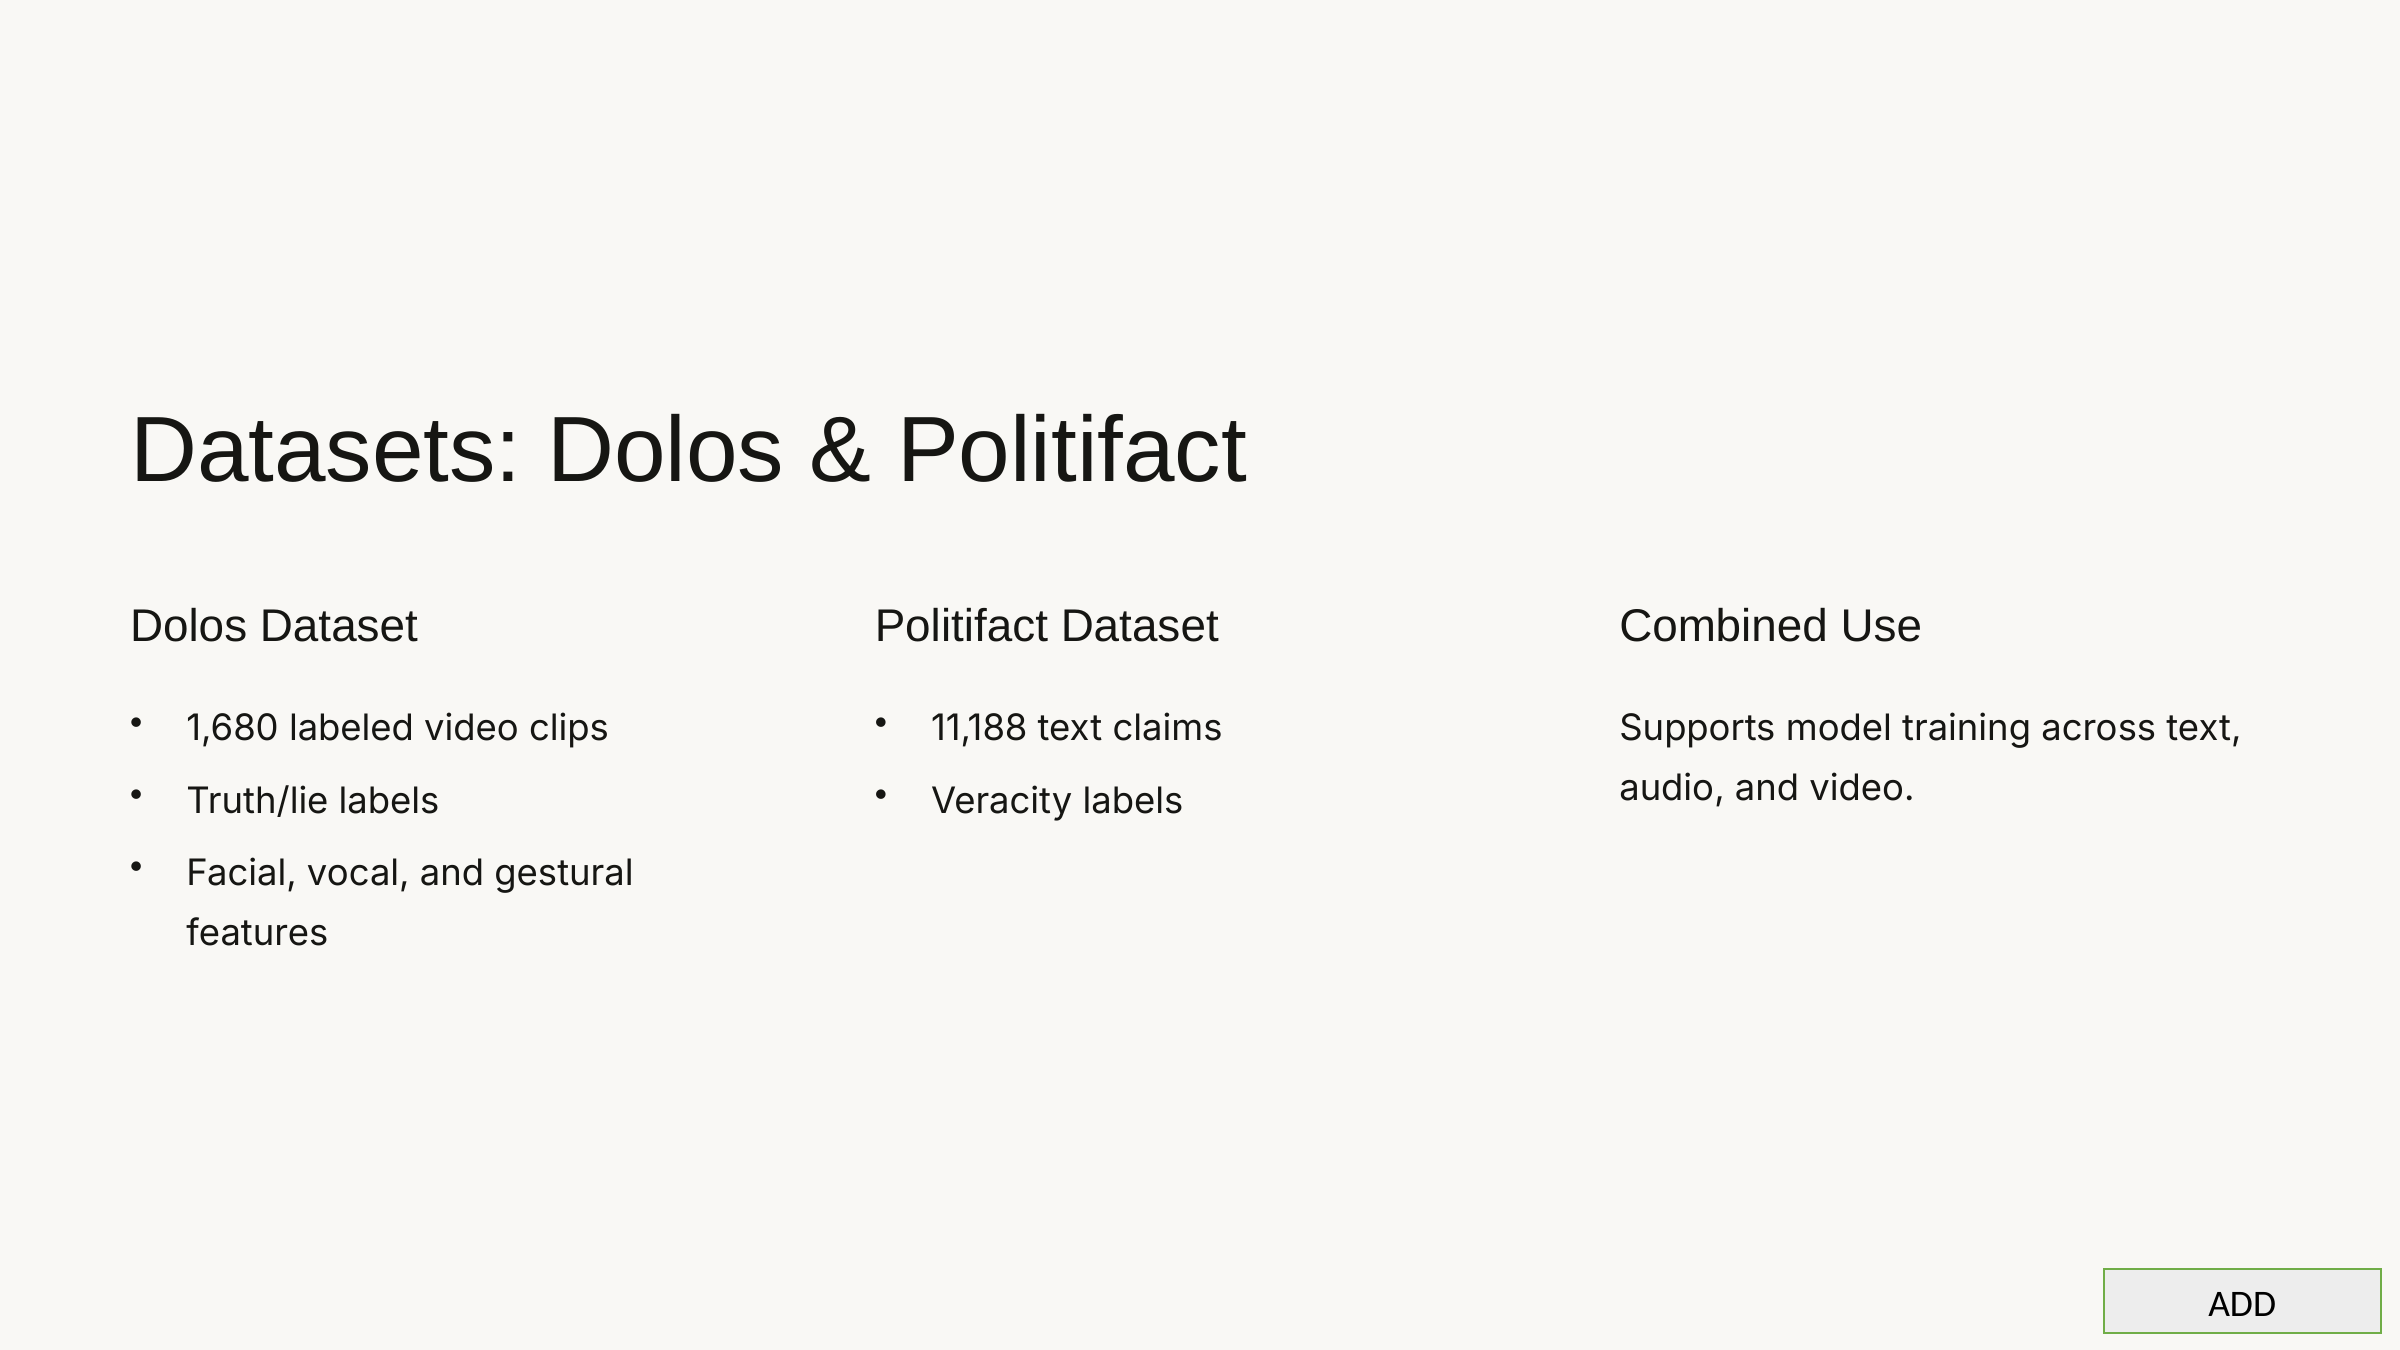

Datasets: Dolos & Politifact
Dolos Dataset
Politifact Dataset
Combined Use
1,680 labeled video clips
11,188 text claims
Supports model training across text, audio, and video.
Truth/lie labels
Veracity labels
Facial, vocal, and gestural features
ADD